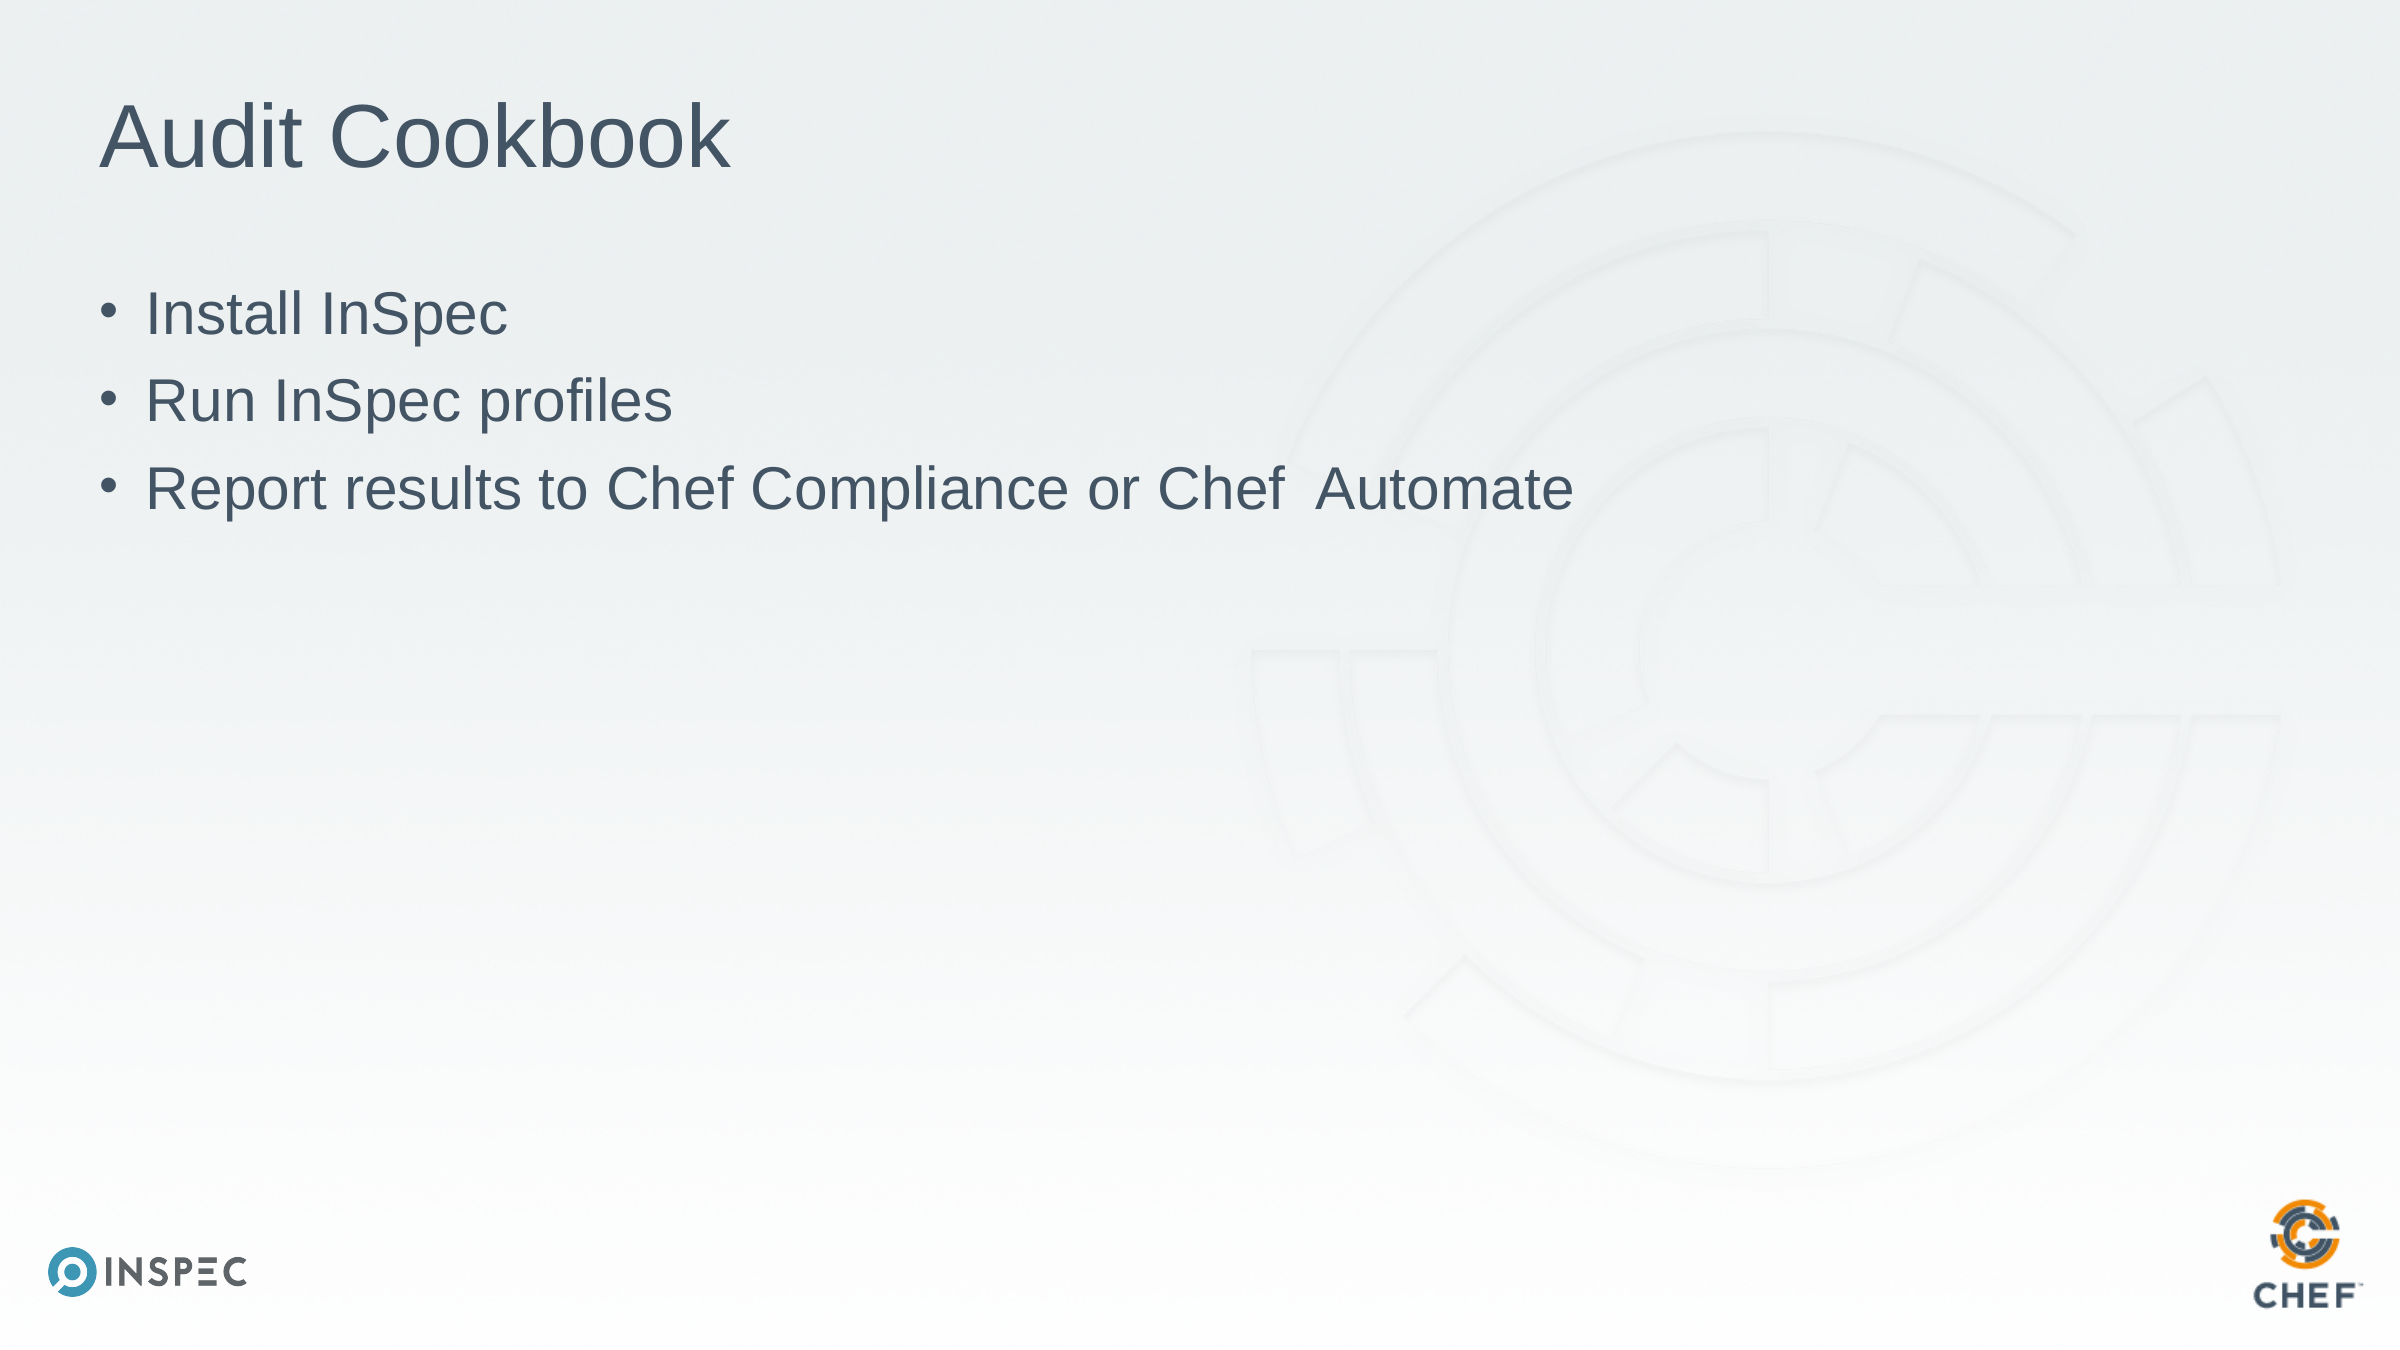

# Audit Cookbook
Install InSpec
Run InSpec profiles
Report results to Chef Compliance or Chef  Automate